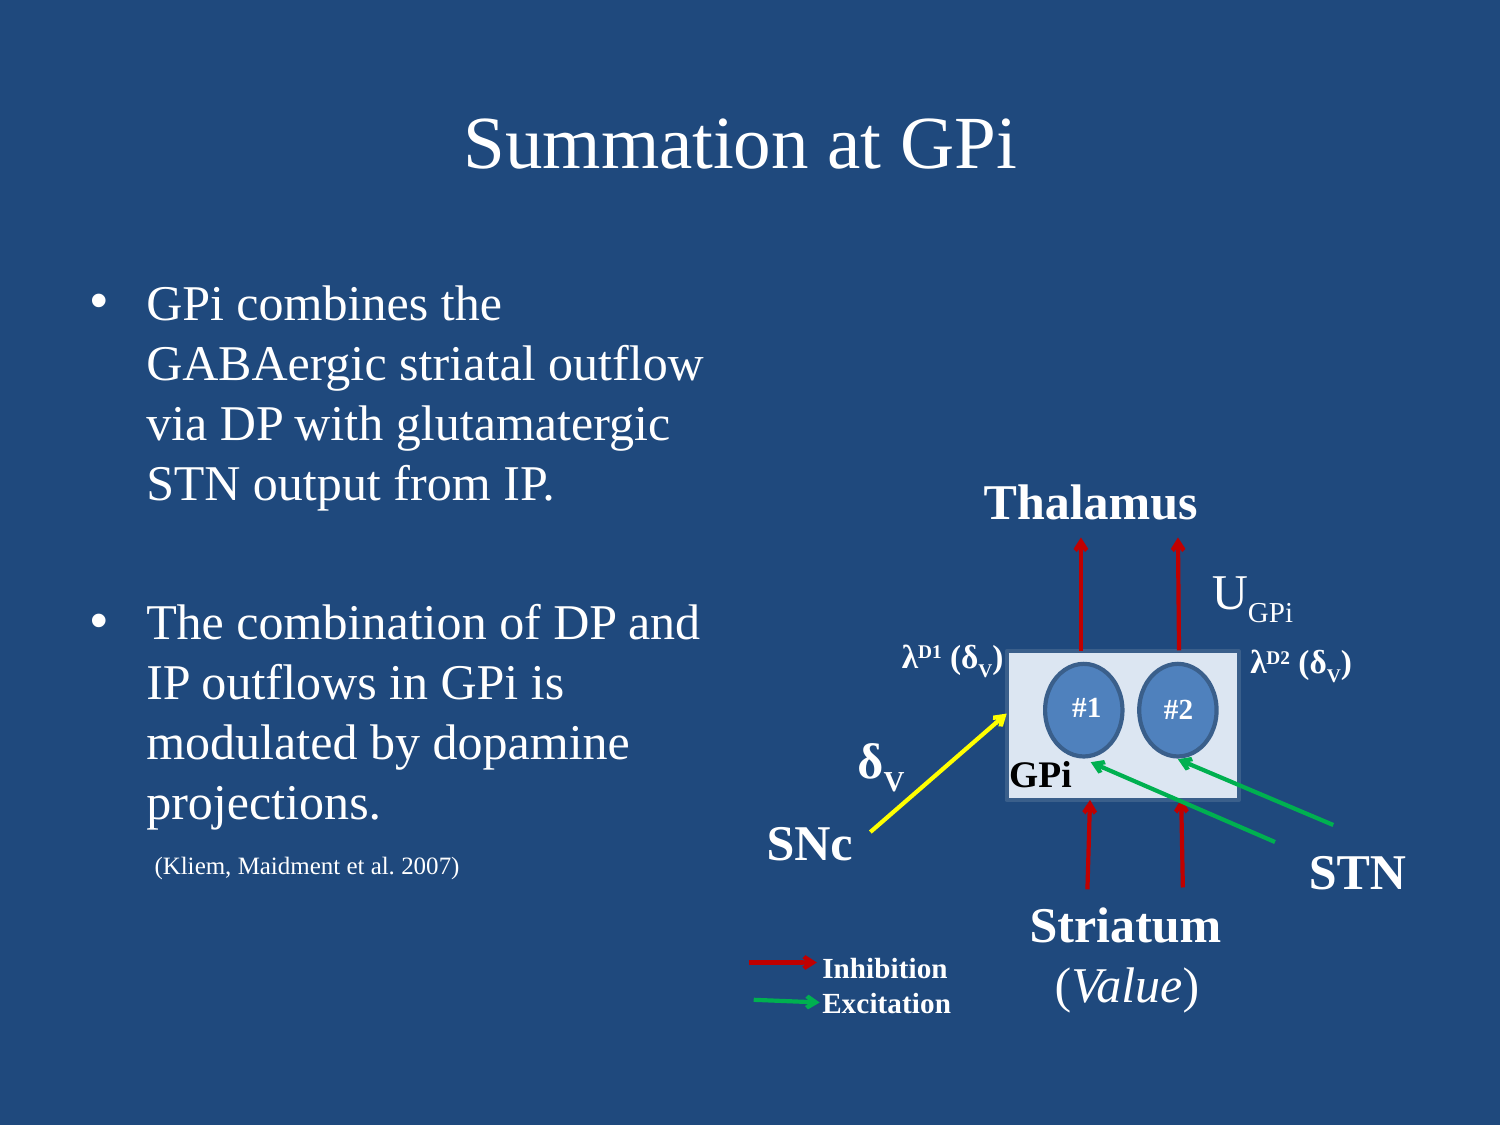

# Summation at GPi
GPi combines the GABAergic striatal outflow via DP with glutamatergic STN output from IP.

The combination of DP and IP outflows in GPi is modulated by dopamine projections.

Thalamus
UGPi
λD1 (δV)
λD2 (δV)

#1
#2
δV
GPi
 SNc
 STN
(Kliem, Maidment et al. 2007)
    Striatum
      (Value)
Inhibition
Excitation